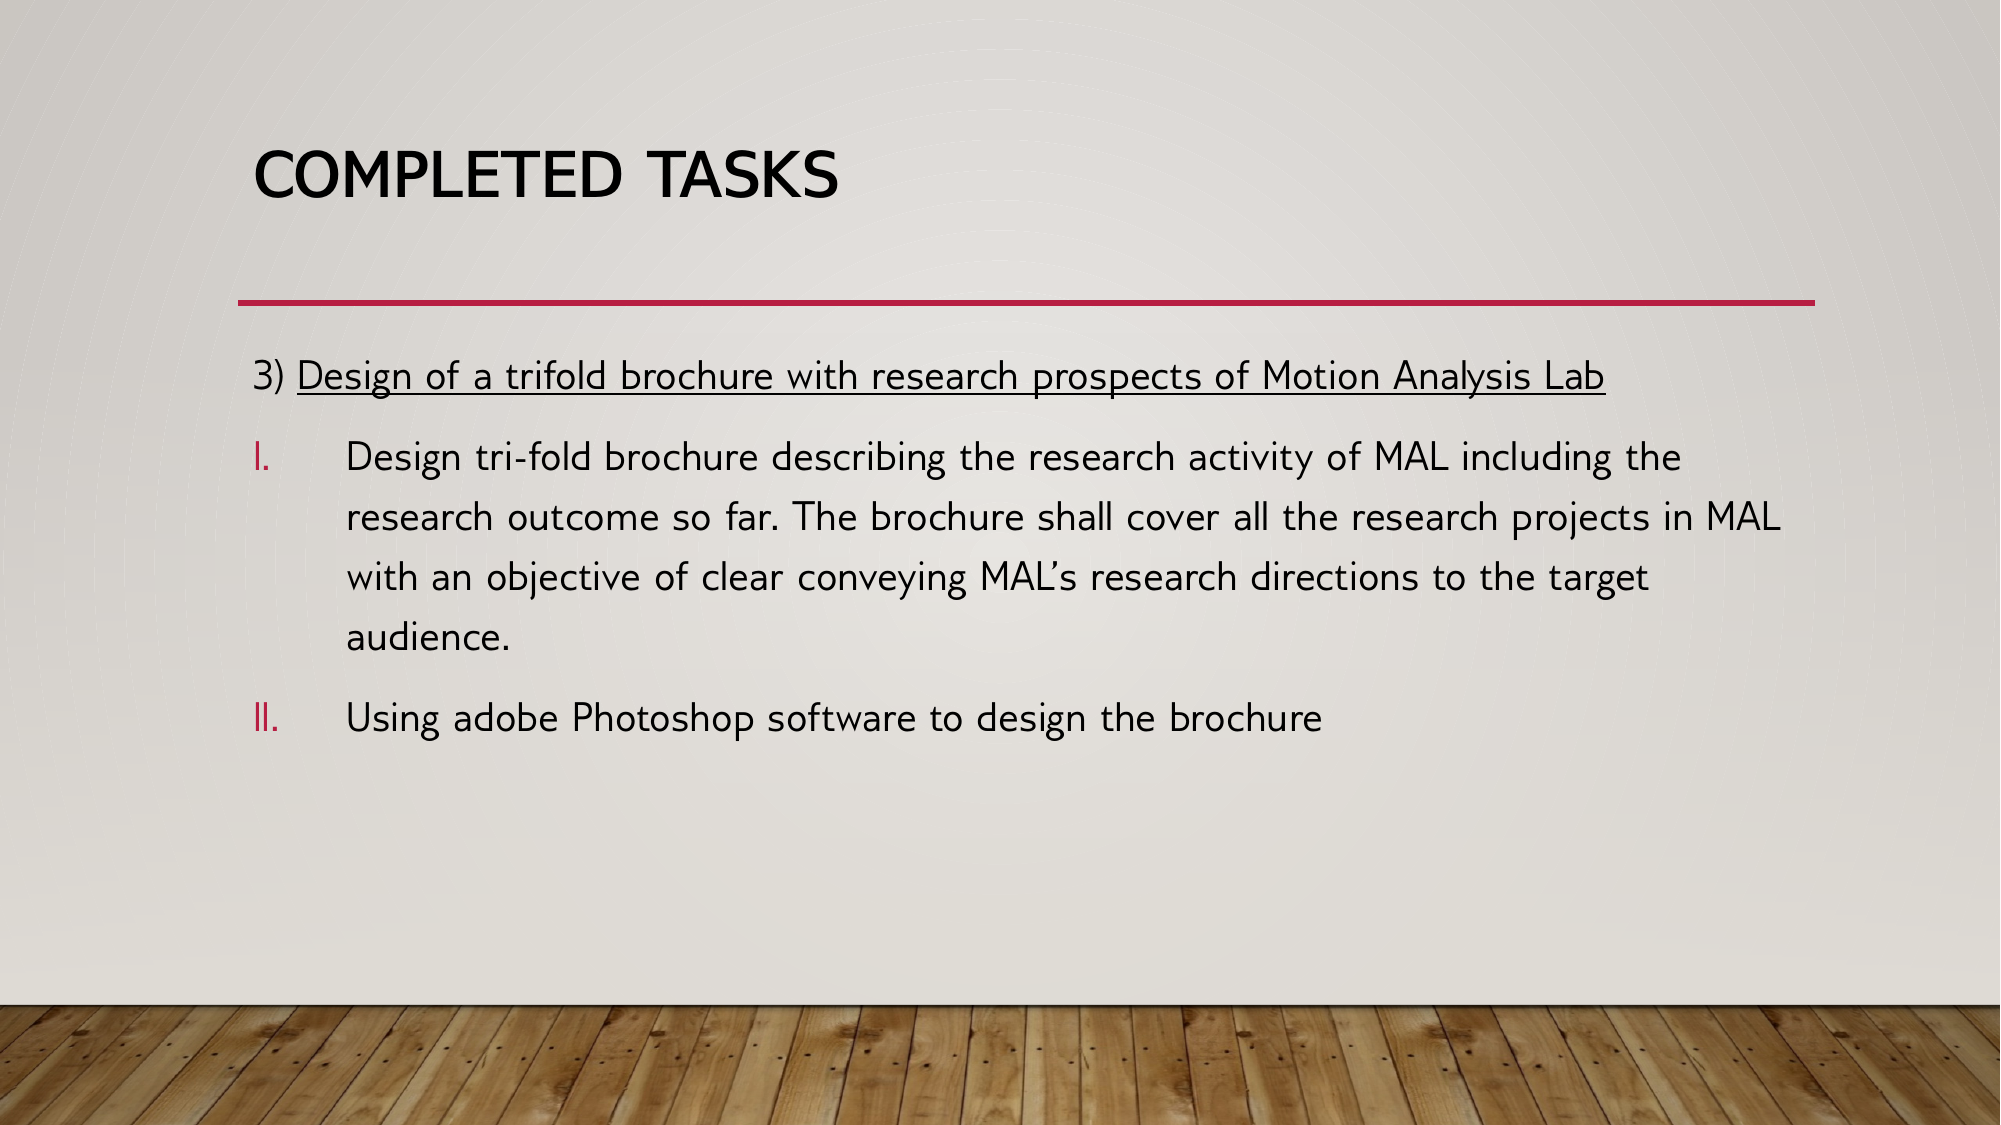

# Completed tasks
3) Design of a trifold brochure with research prospects of Motion Analysis Lab
Design tri-fold brochure describing the research activity of MAL including the research outcome so far. The brochure shall cover all the research projects in MAL with an objective of clear conveying MAL’s research directions to the target audience.
Using adobe Photoshop software to design the brochure